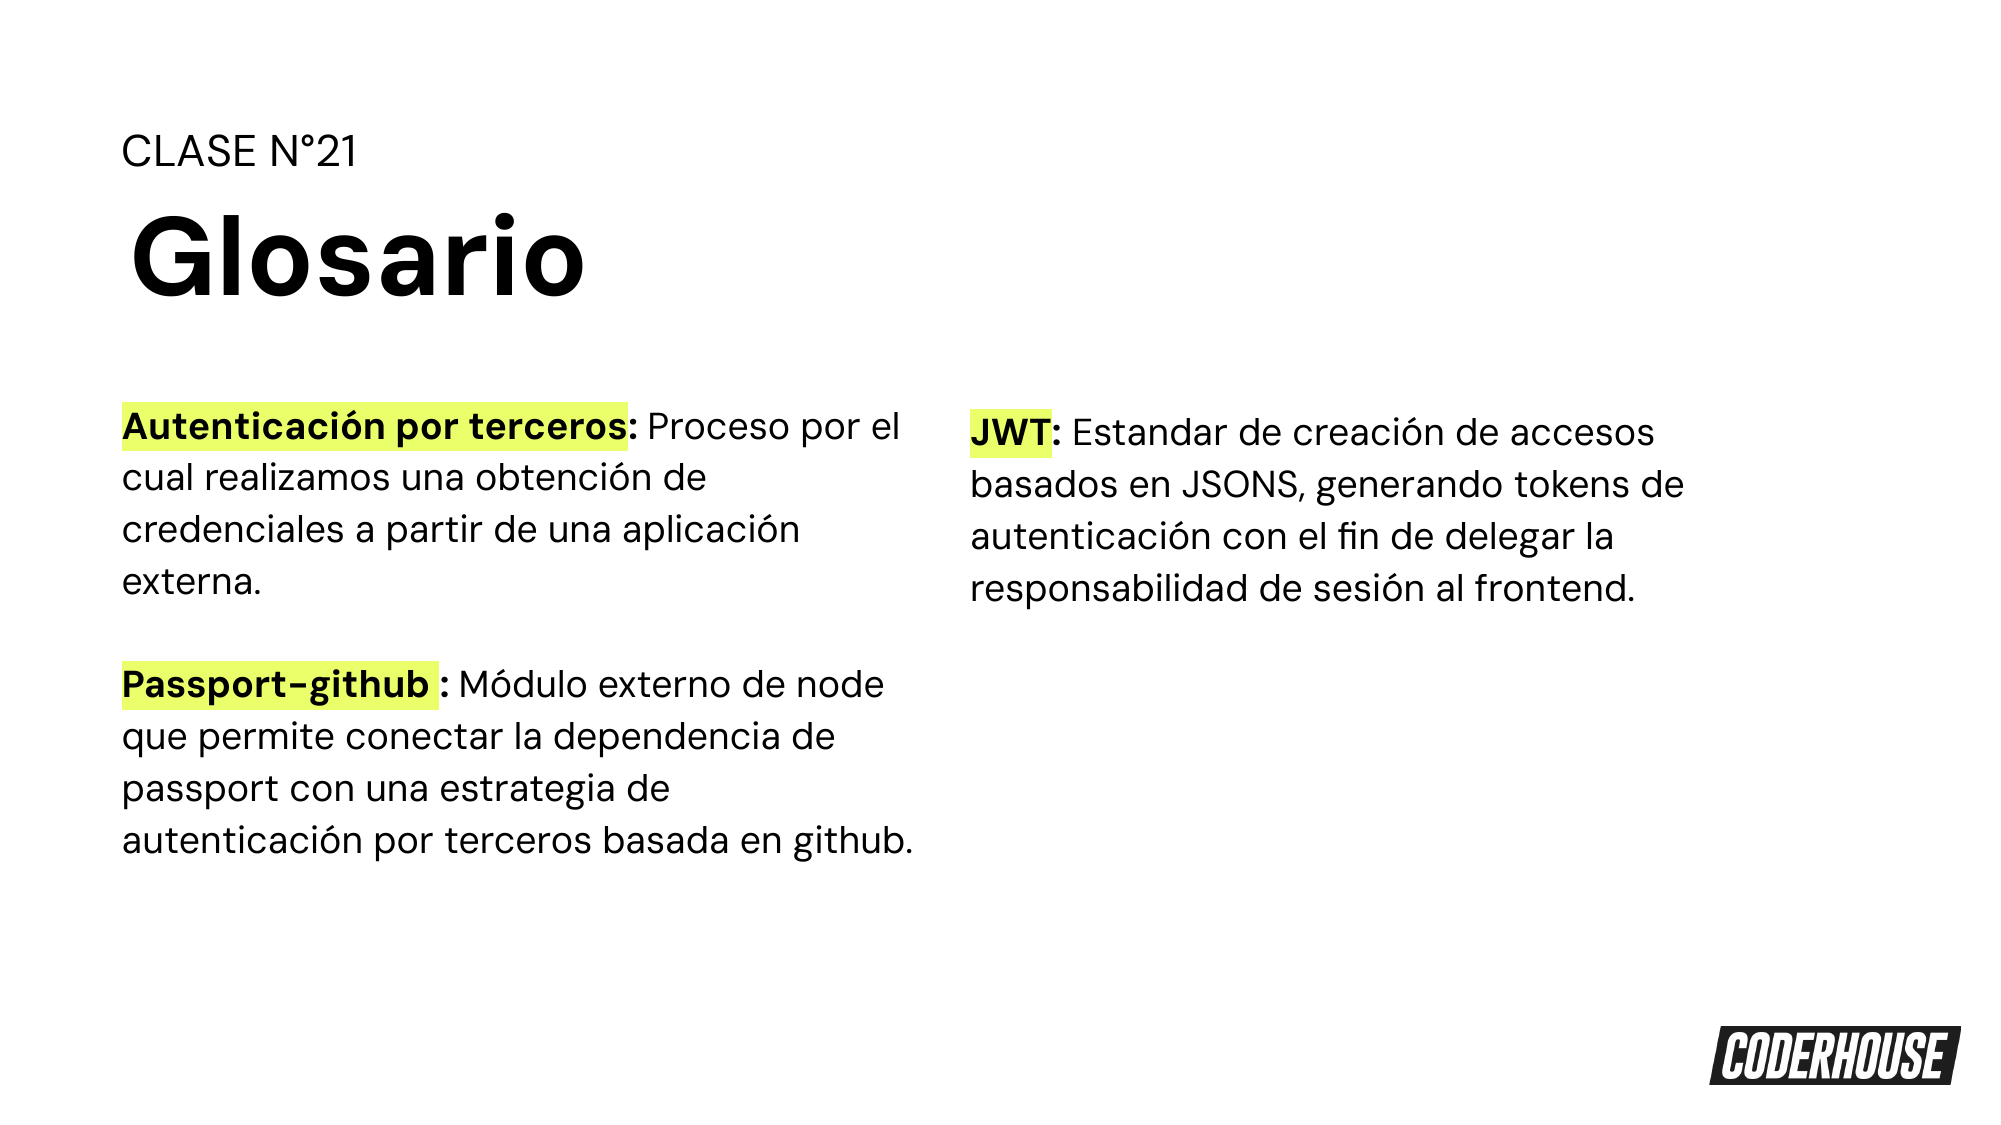

CLASE N°21
Glosario
Autenticación por terceros: Proceso por el cual realizamos una obtención de credenciales a partir de una aplicación externa.

Passport-github : Módulo externo de node que permite conectar la dependencia de passport con una estrategia de autenticación por terceros basada en github.
JWT: Estandar de creación de accesos basados en JSONS, generando tokens de autenticación con el fin de delegar la responsabilidad de sesión al frontend.